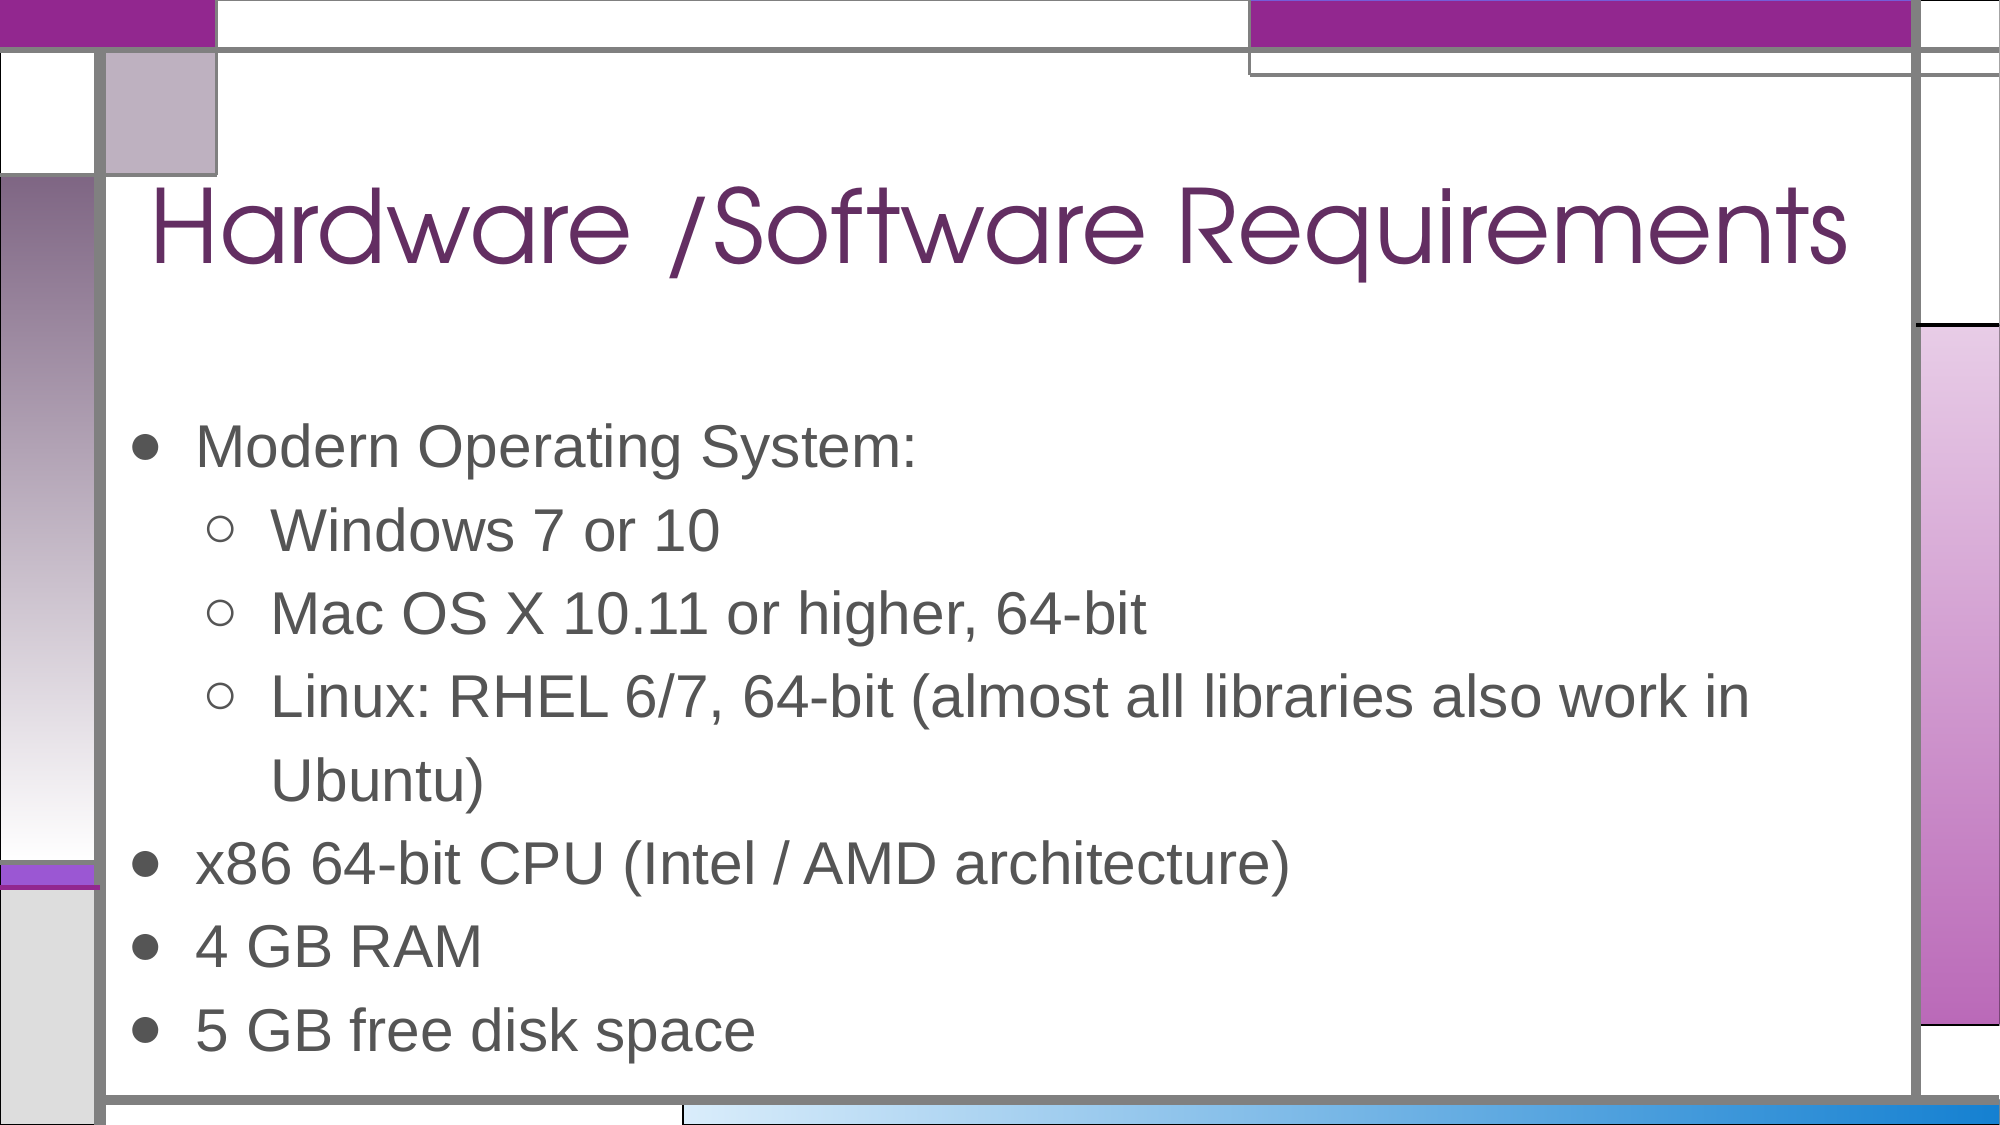

# Hardware /Software Requirements
Modern Operating System:
Windows 7 or 10
Mac OS X 10.11 or higher, 64-bit
Linux: RHEL 6/7, 64-bit (almost all libraries also work in Ubuntu)
x86 64-bit CPU (Intel / AMD architecture)
4 GB RAM
5 GB free disk space